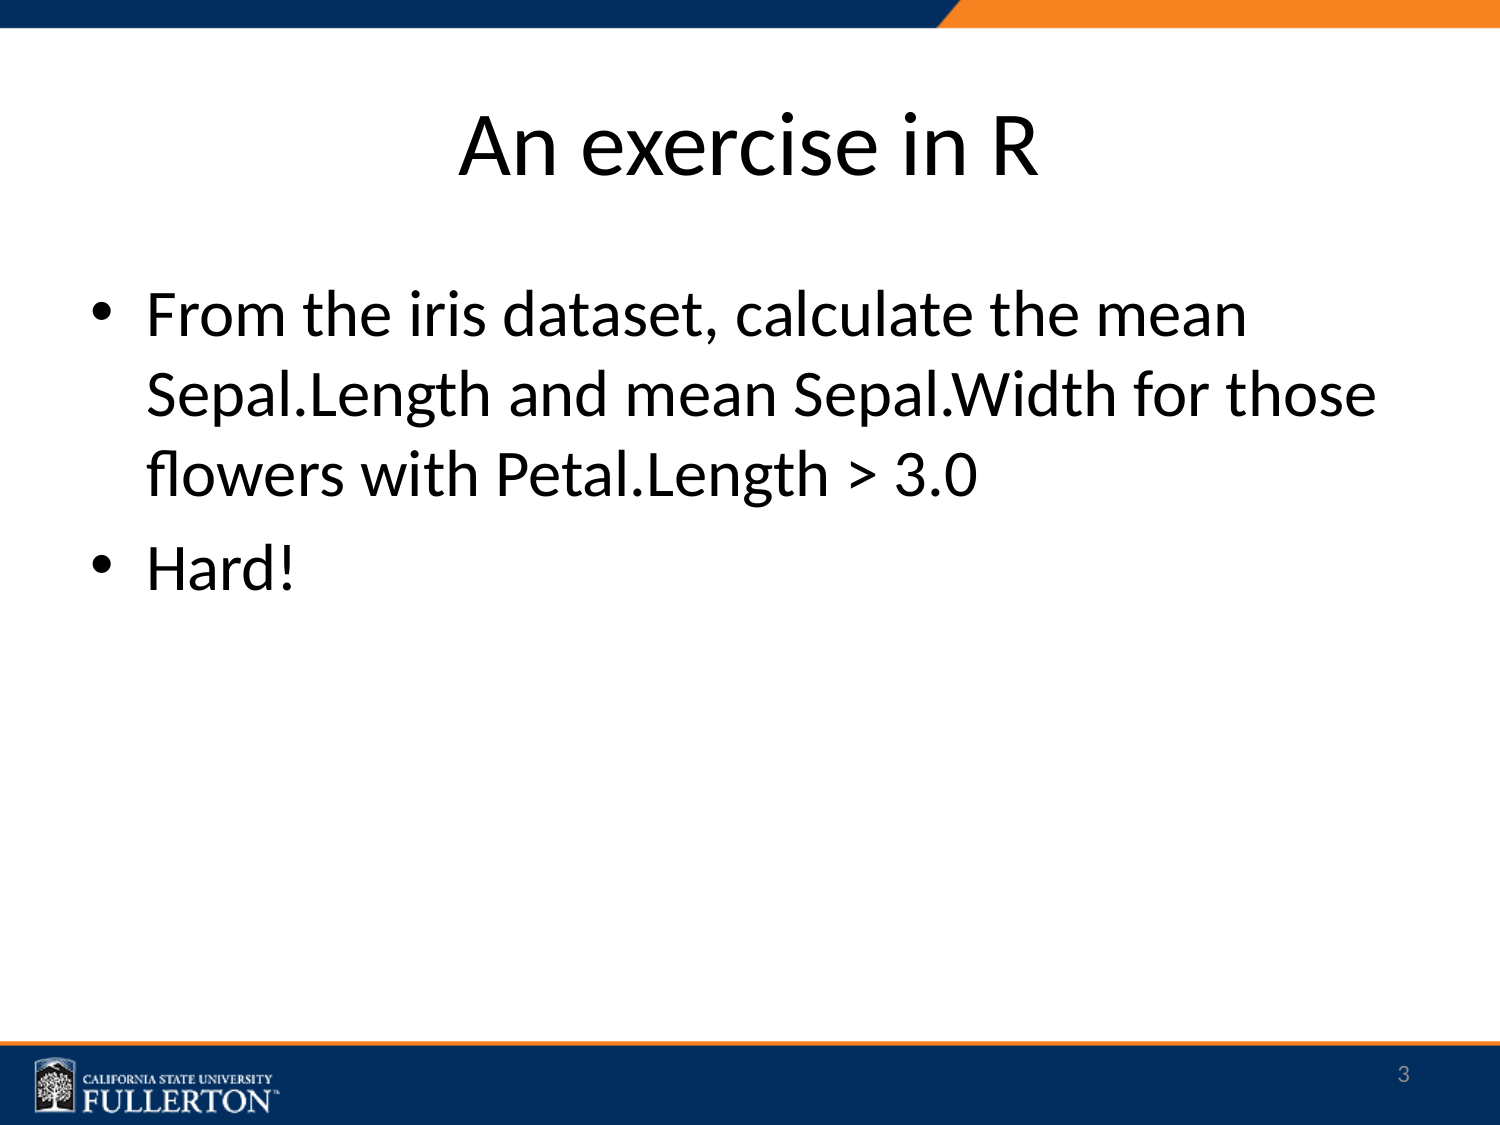

# An exercise in R
From the iris dataset, calculate the mean Sepal.Length and mean Sepal.Width for those flowers with Petal.Length > 3.0
Hard!
3